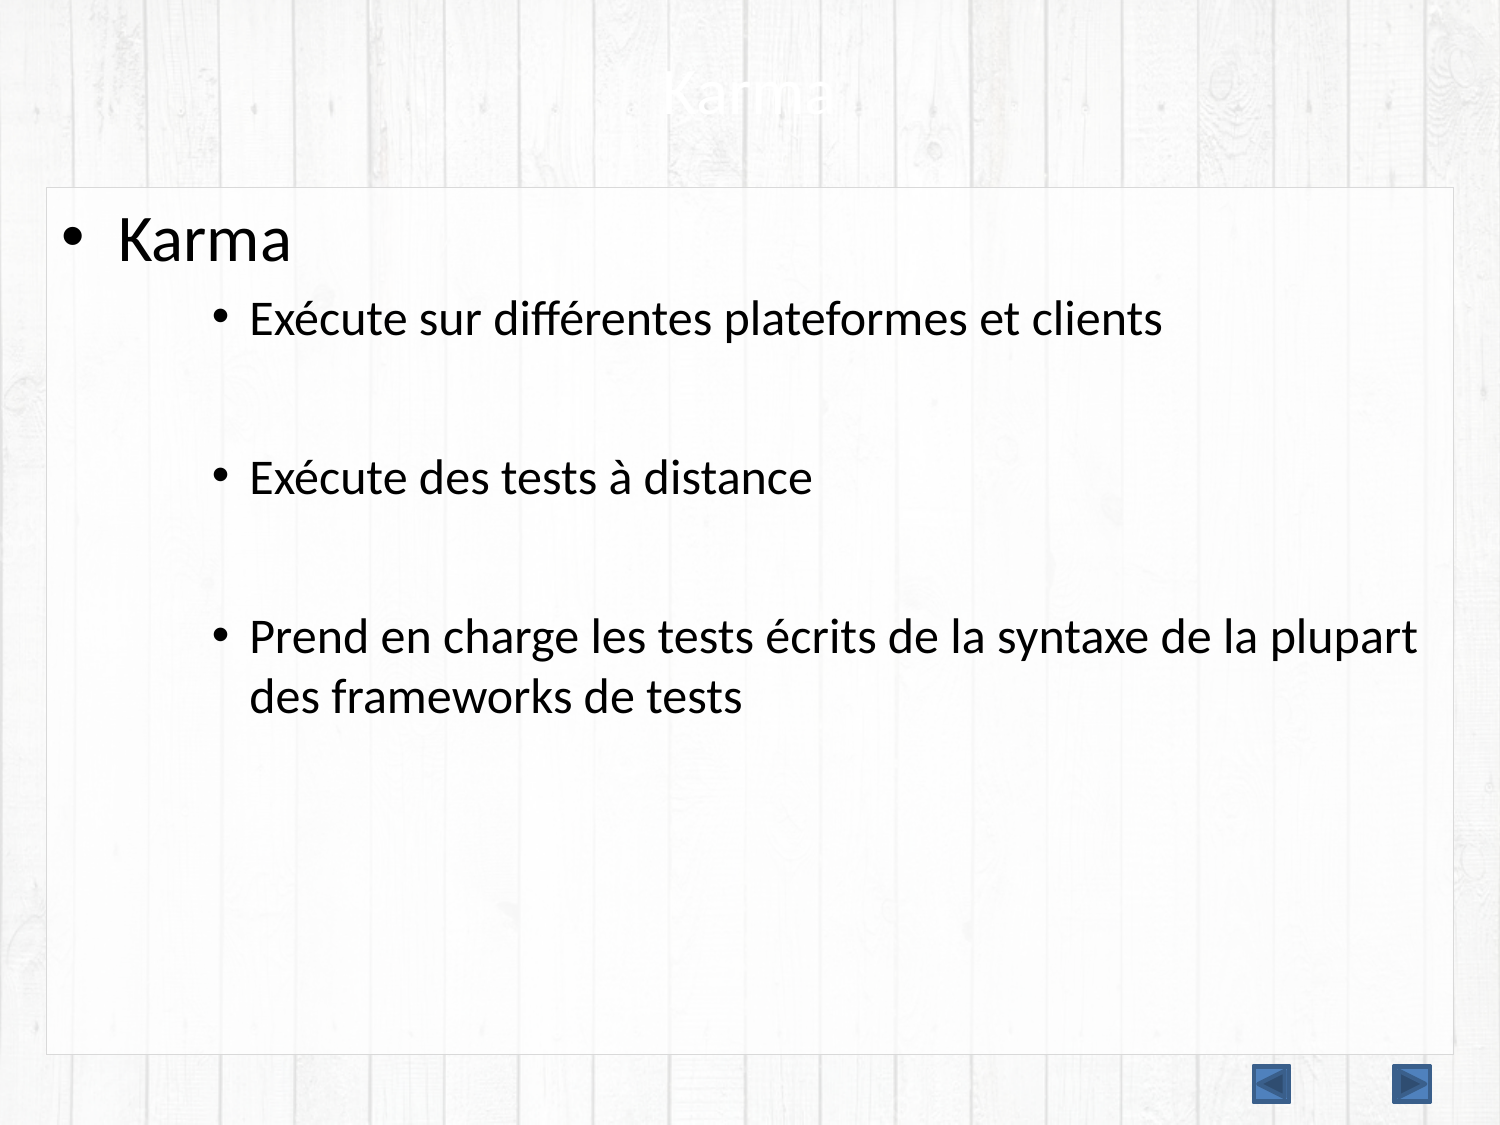

# Karma
Karma
Exécute sur différentes plateformes et clients

Exécute des tests à distance

Prend en charge les tests écrits de la syntaxe de la plupart des frameworks de tests